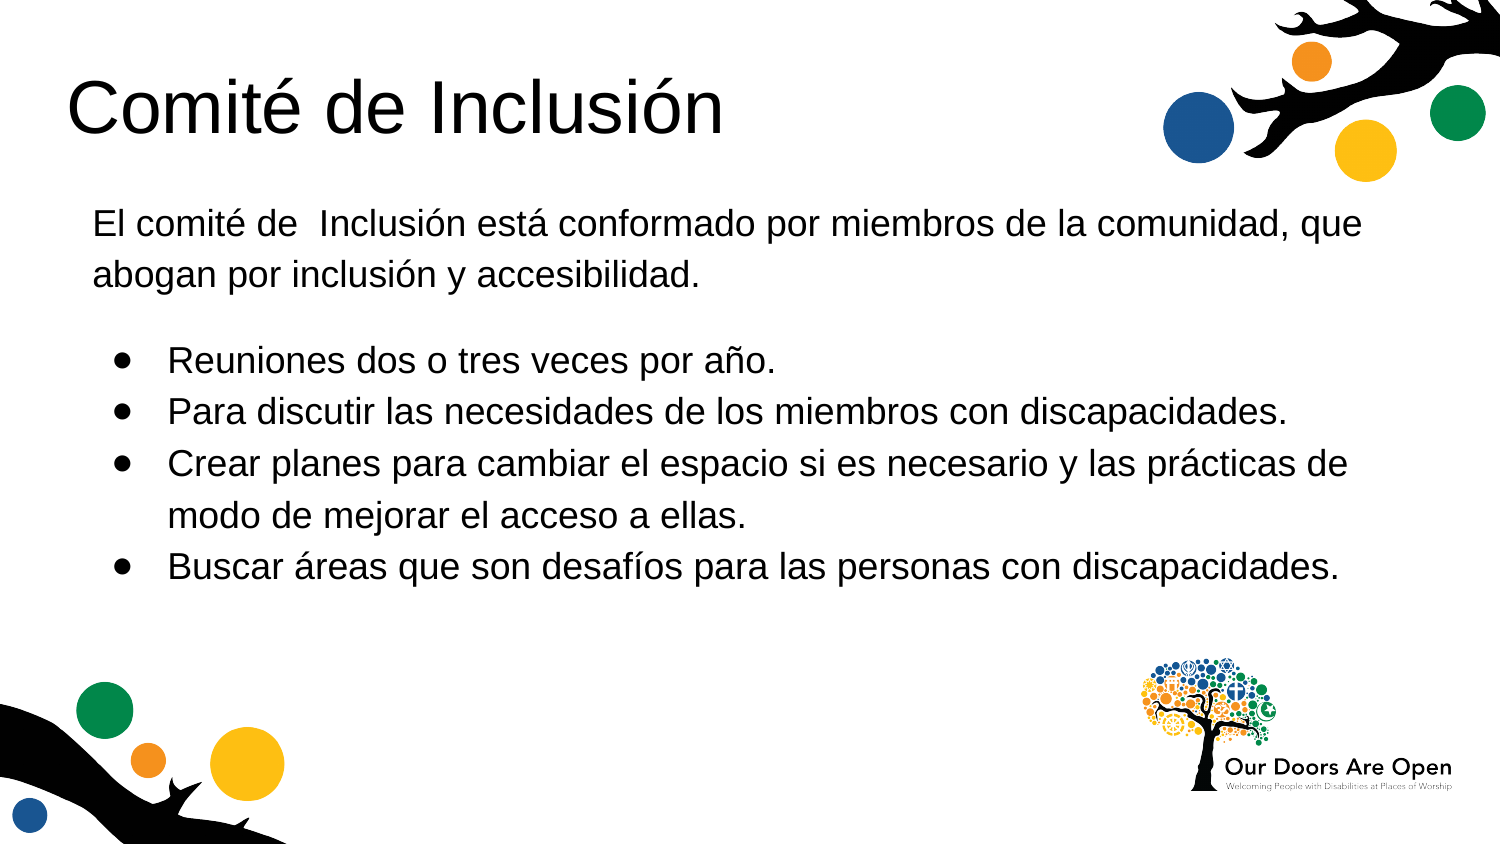

# Comité de Inclusión
El comité de  Inclusión está conformado por miembros de la comunidad, que abogan por inclusión y accesibilidad.
Reuniones dos o tres veces por año.
Para discutir las necesidades de los miembros con discapacidades.
Crear planes para cambiar el espacio si es necesario y las prácticas de modo de mejorar el acceso a ellas.
Buscar áreas que son desafíos para las personas con discapacidades.